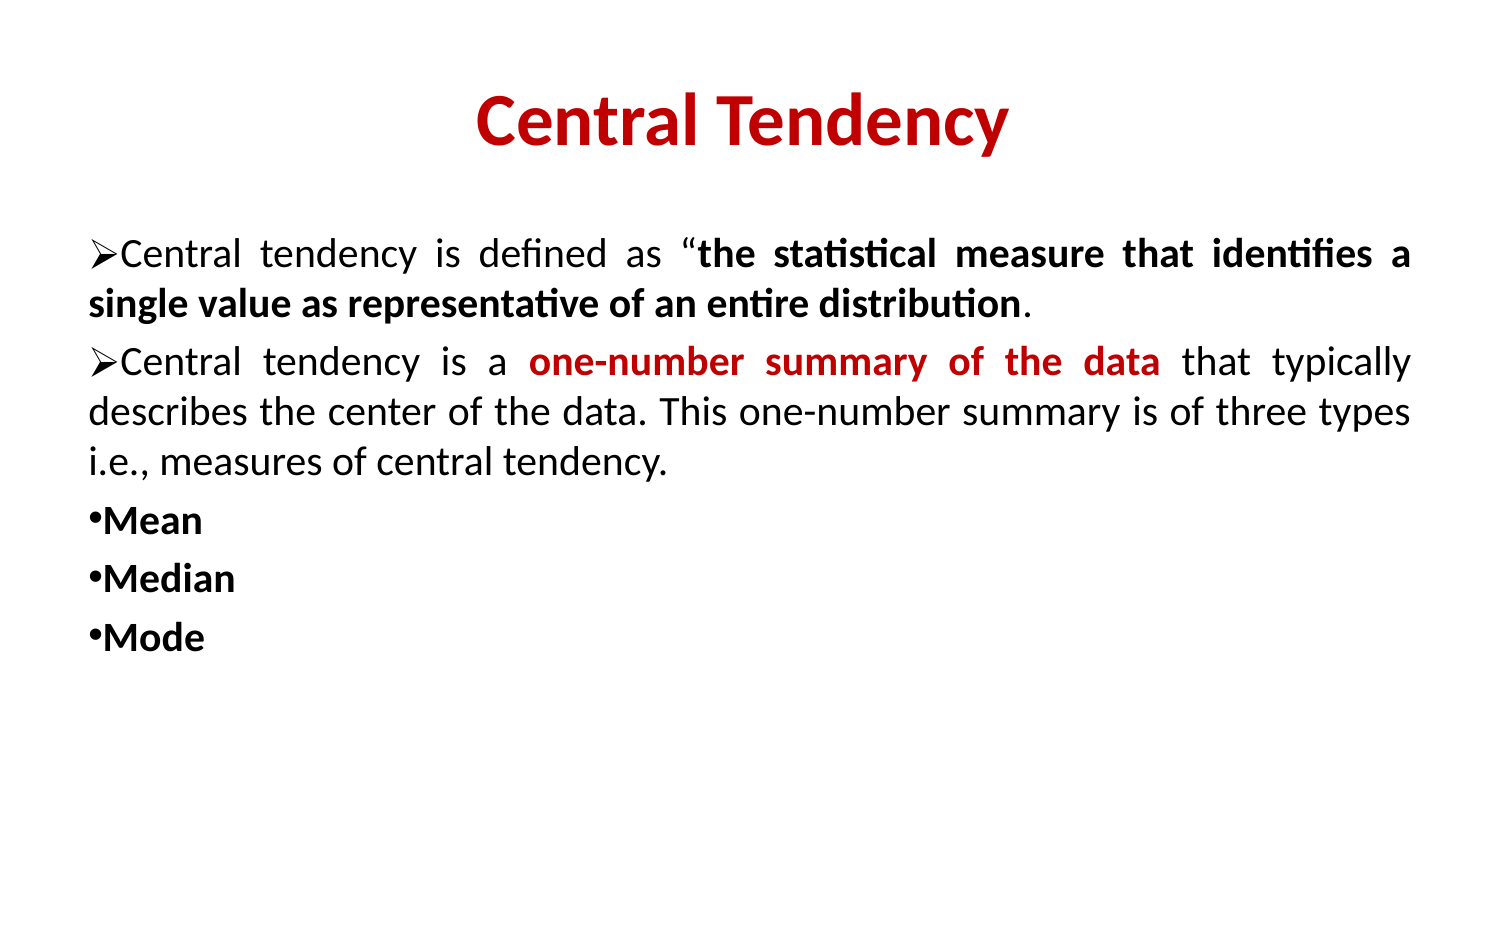

# Central Tendency
Central tendency is defined as “the statistical measure that identifies a single value as representative of an entire distribution.
Central tendency is a one-number summary of the data that typically describes the center of the data. This one-number summary is of three types i.e., measures of central tendency.
Mean
Median
Mode